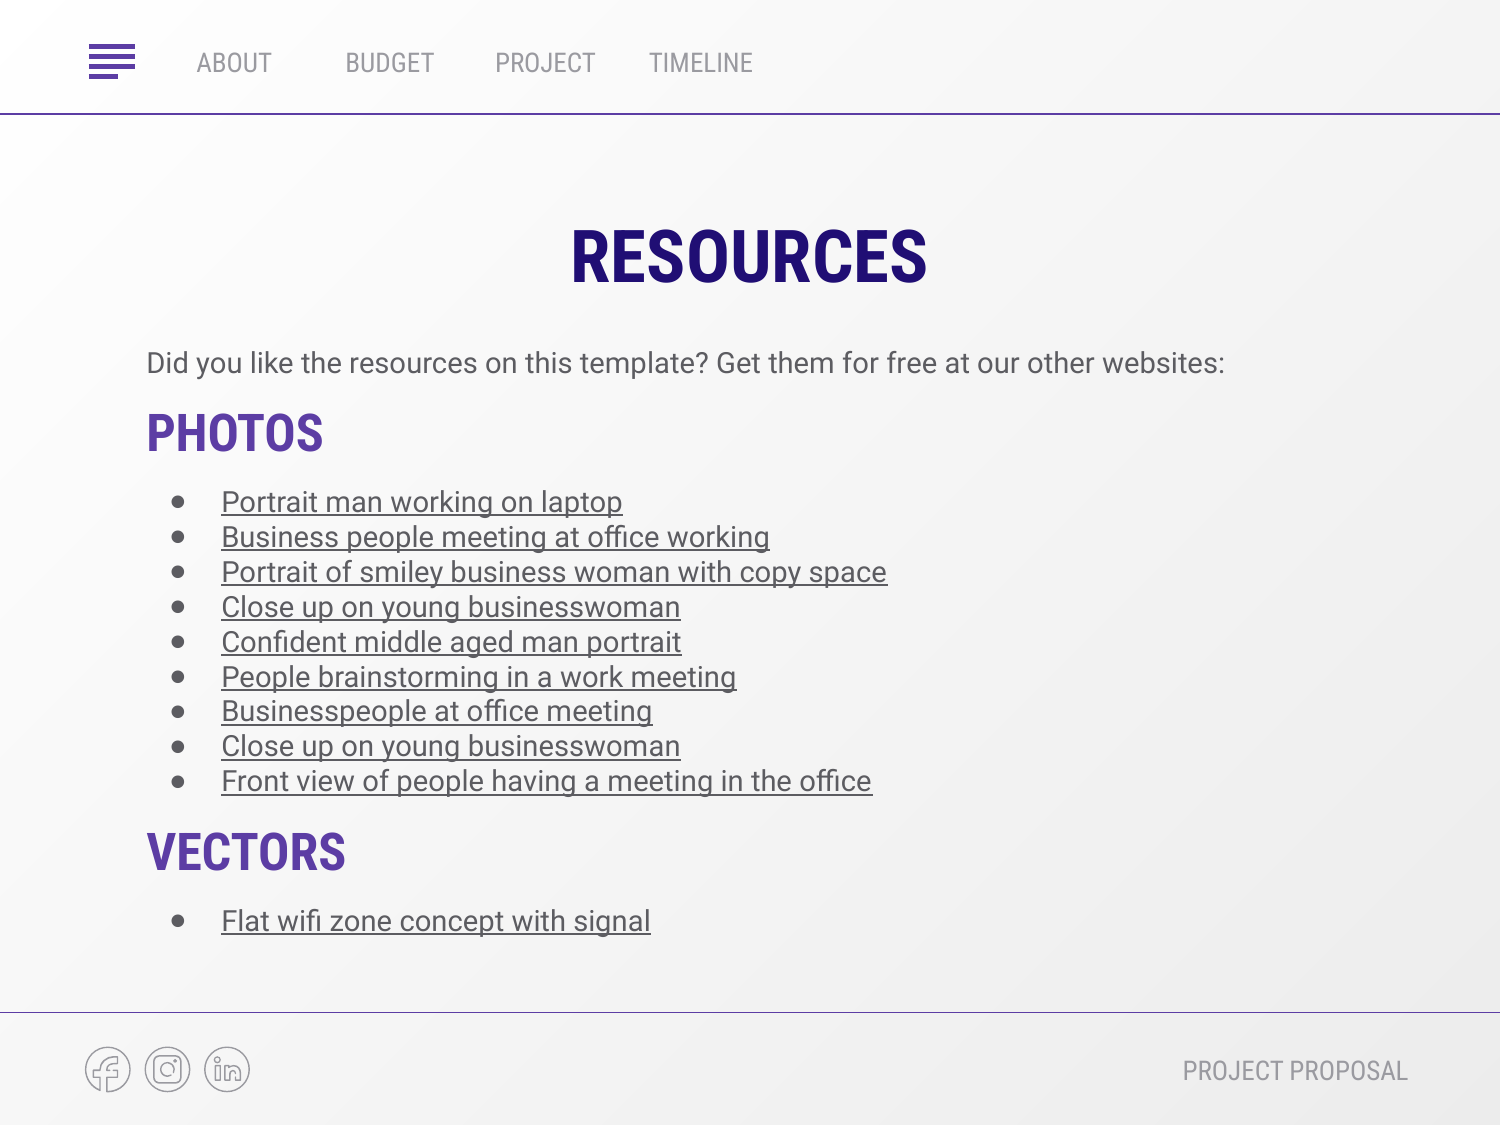

ABOUT
BUDGET
PROJECT
TIMELINE
# RESOURCES
Did you like the resources on this template? Get them for free at our other websites:
PHOTOS
Portrait man working on laptop
Business people meeting at office working
Portrait of smiley business woman with copy space
Close up on young businesswoman
Confident middle aged man portrait
People brainstorming in a work meeting
Businesspeople at office meeting
Close up on young businesswoman
Front view of people having a meeting in the office
VECTORS
Flat wifi zone concept with signal
PROJECT PROPOSAL